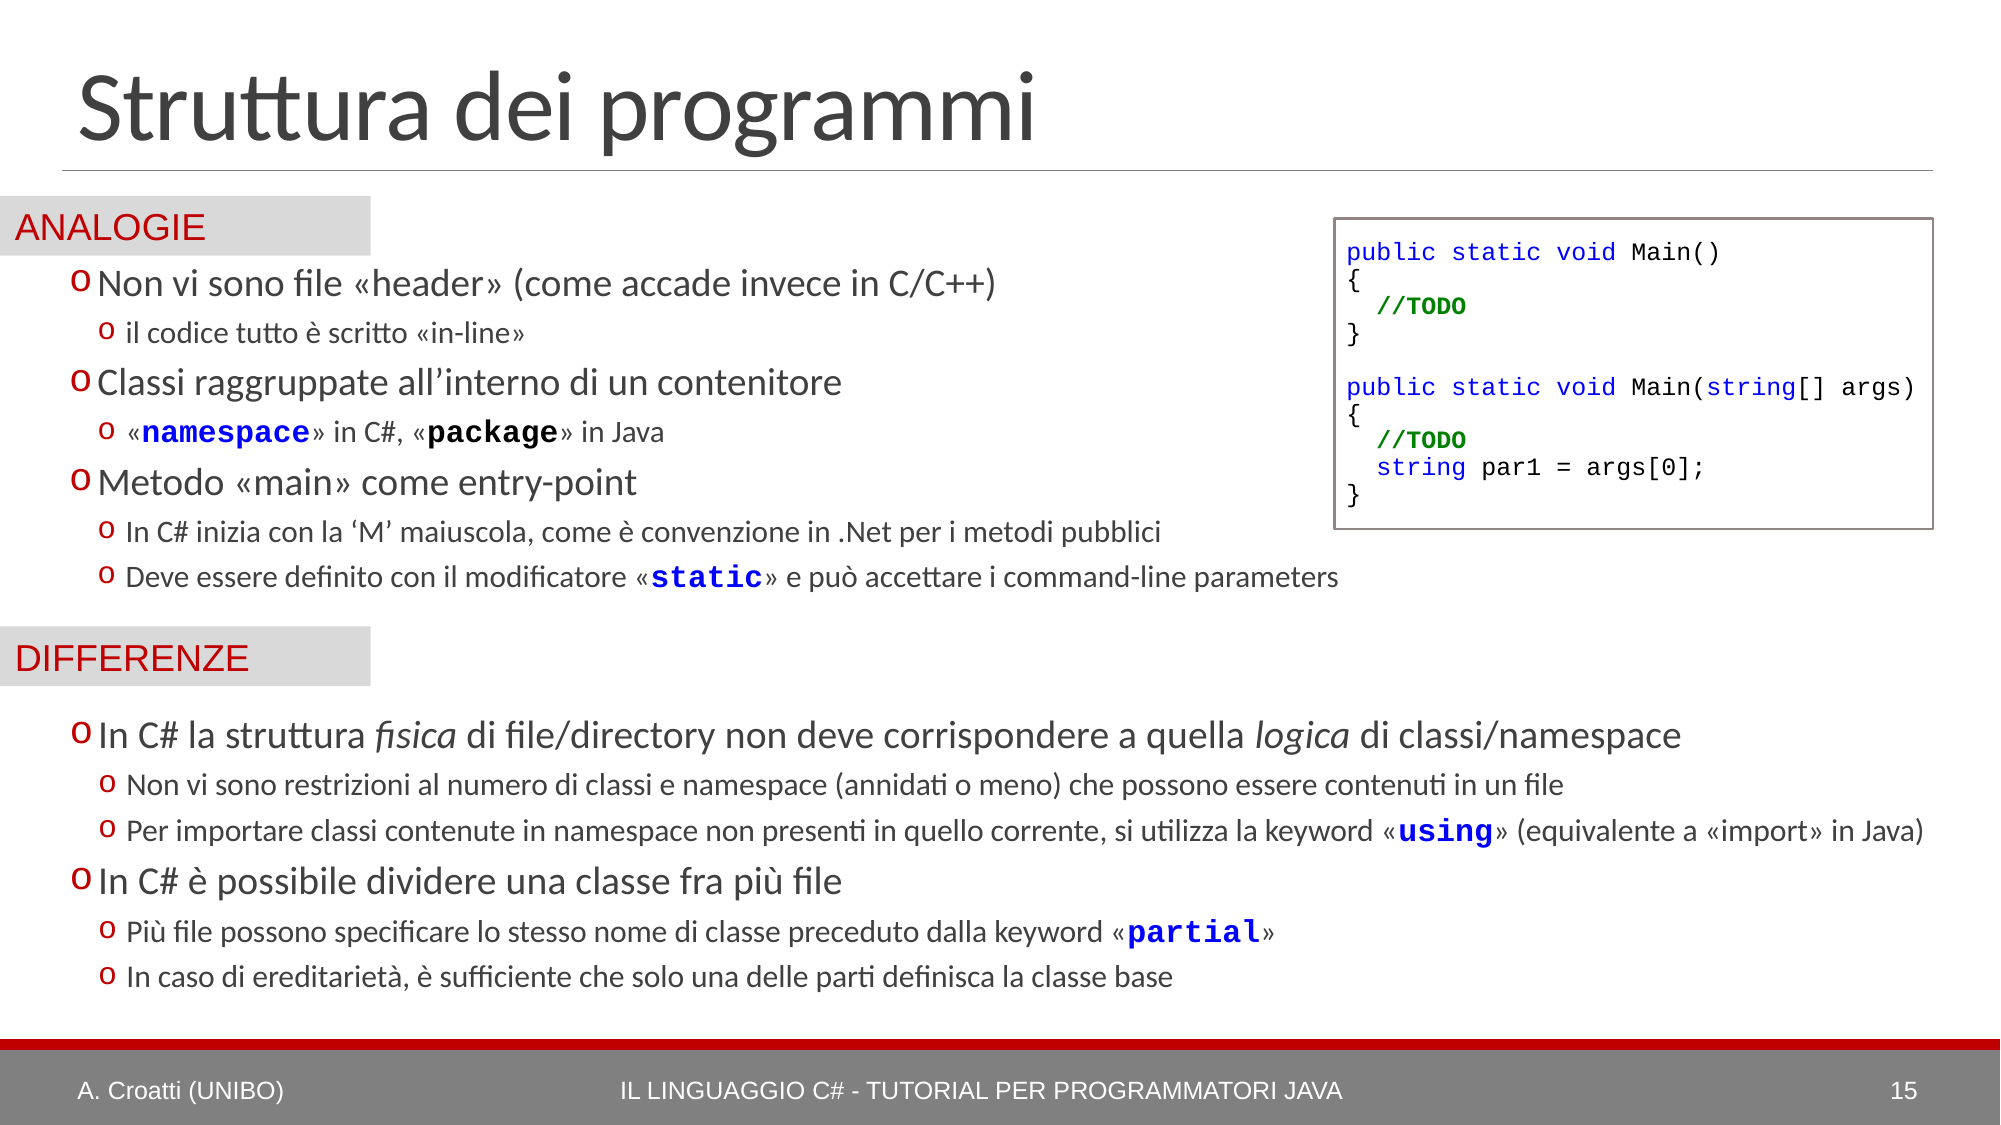

# Struttura dei programmi
public static void Main()
{
  //TODO
}

public static void Main(string[] args)
{
  //TODO
  string par1 = args[0];
}
Non vi sono file «header» (come accade invece in C/C++)
il codice tutto è scritto «in-line»
Classi raggruppate all’interno di un contenitore
«namespace» in C#, «package» in Java
Metodo «main» come entry-point
In C# inizia con la ‘M’ maiuscola, come è convenzione in .Net per i metodi pubblici
Deve essere definito con il modificatore «static» e può accettare i command-line parameters
In C# la struttura fisica di file/directory non deve corrispondere a quella logica di classi/namespace
Non vi sono restrizioni al numero di classi e namespace (annidati o meno) che possono essere contenuti in un file
Per importare classi contenute in namespace non presenti in quello corrente, si utilizza la keyword «using» (equivalente a «import» in Java)
In C# è possibile dividere una classe fra più file
Più file possono specificare lo stesso nome di classe preceduto dalla keyword «partial»
In caso di ereditarietà, è sufficiente che solo una delle parti definisca la classe base
A. Croatti (UNIBO)
Il Linguaggio C# - Tutorial per Programmatori Java
15